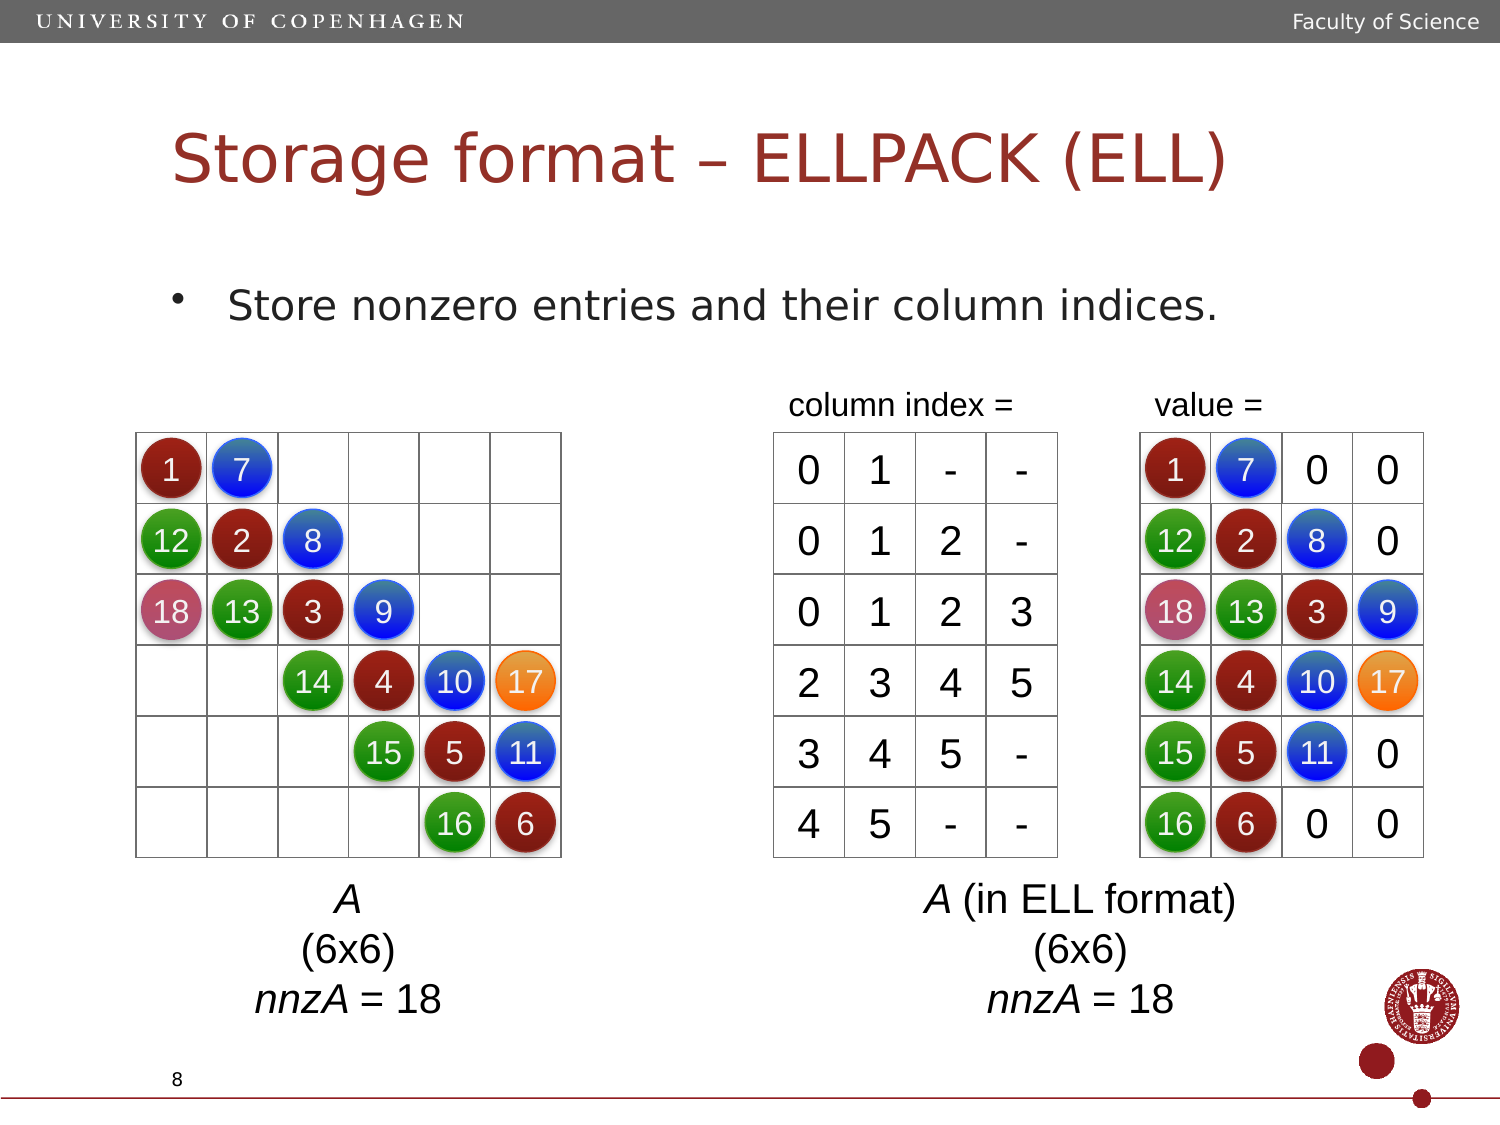

Faculty of Science
Storage format – ELLPACK (ELL)
Store nonzero entries and their column indices.
column index =
0
1
-
-
0
1
2
-
0
1
2
3
2
3
4
5
3
4
5
-
4
5
-
-
value =
0
1

0
7

0
0
0
12

0
2

0
8

0
0
18

0
13

0
3

0
9

0
14

0
4

0
10

0
17

0
15

0
5

0
11

0
0
16

0
6

0
0
0
1

0
7

0
12

0
2

0
8

0
18

0
13

0
3

0
9

0
14

0
4

0
10

0
17

0
15

0
5

0
11

0
16

0
6

A
(6x6)
nnzA = 18
A (in ELL format)
(6x6)
nnzA = 18
8